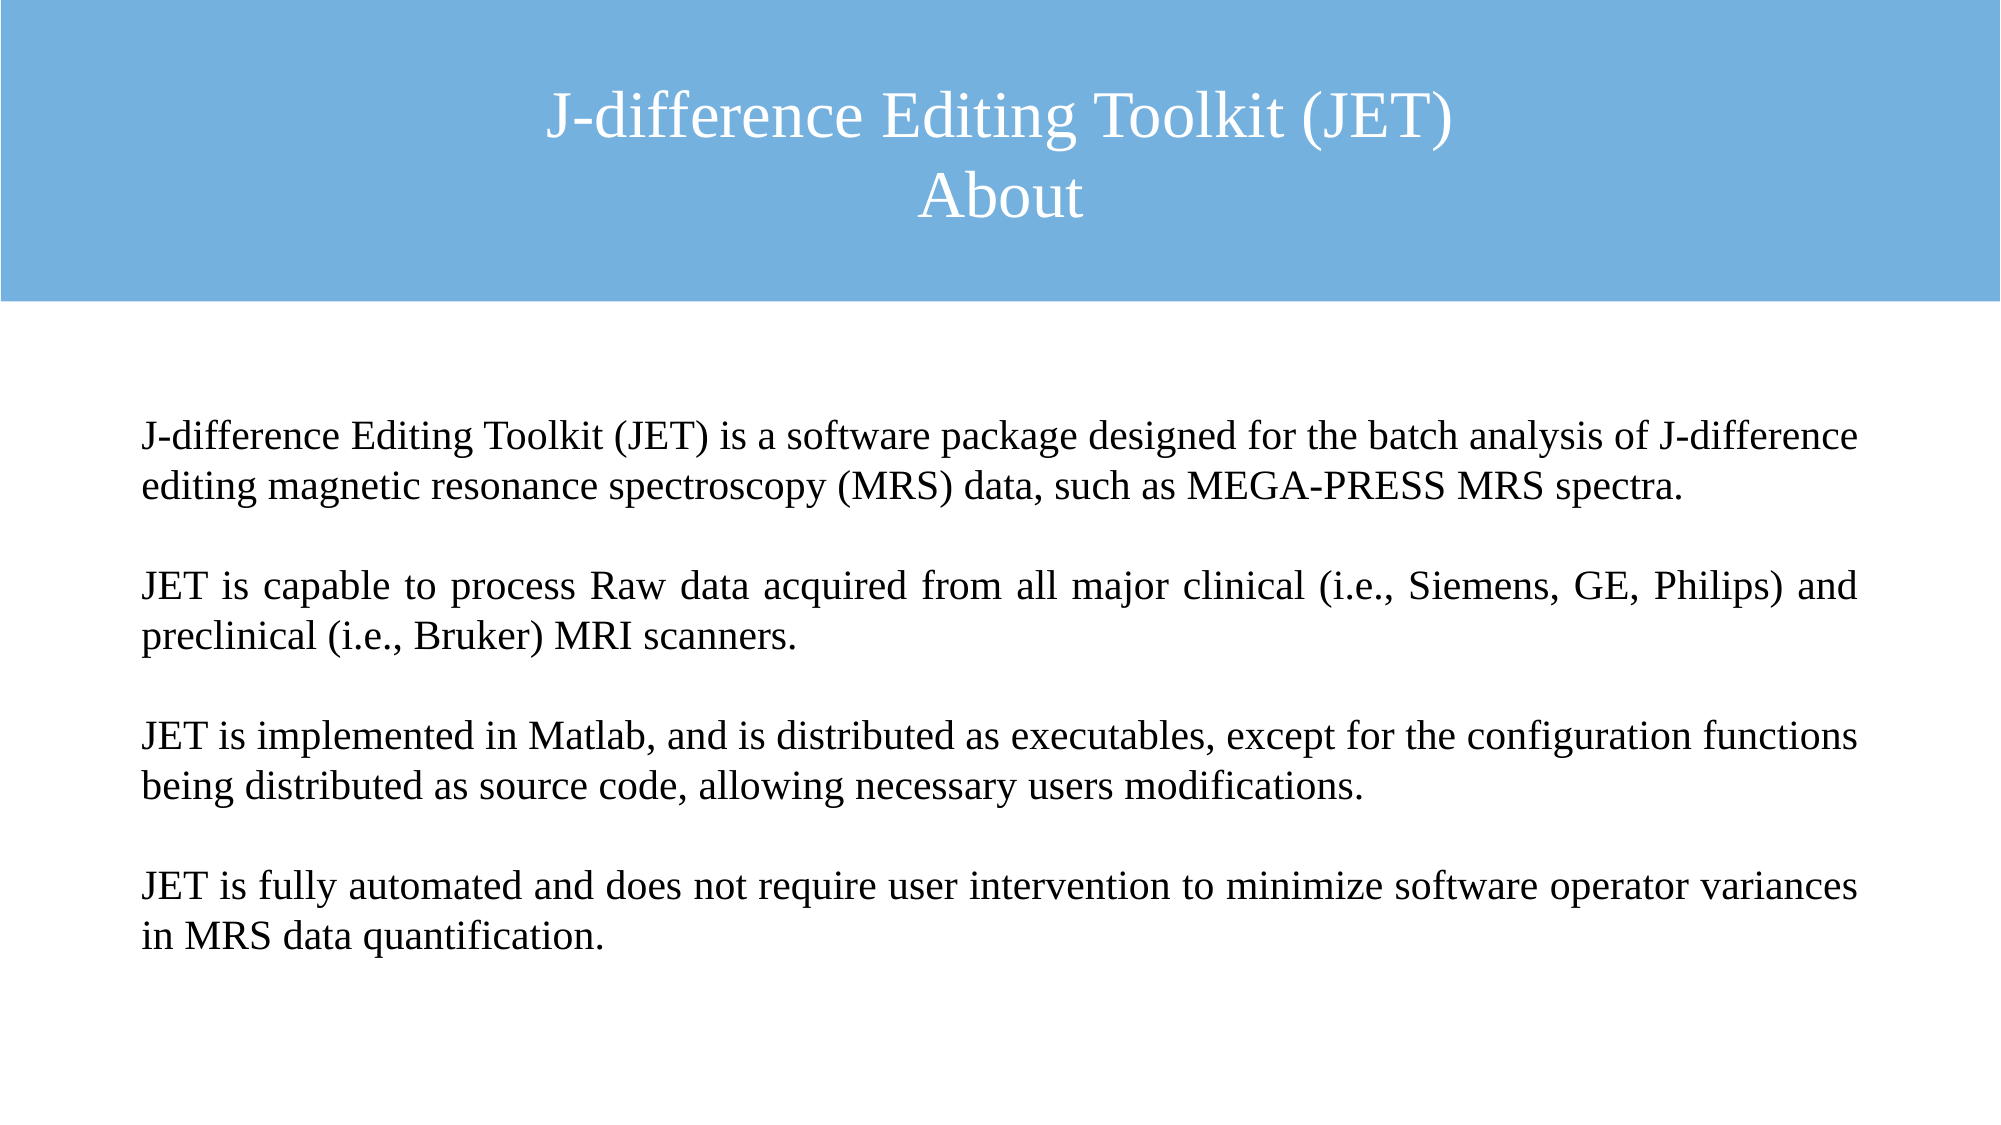

J-difference Editing Toolkit (JET)
About
J-difference Editing Toolkit (JET) is a software package designed for the batch analysis of J-difference editing magnetic resonance spectroscopy (MRS) data, such as MEGA-PRESS MRS spectra.

JET is capable to process Raw data acquired from all major clinical (i.e., Siemens, GE, Philips) and preclinical (i.e., Bruker) MRI scanners.

JET is implemented in Matlab, and is distributed as executables, except for the configuration functions being distributed as source code, allowing necessary users modifications.

JET is fully automated and does not require user intervention to minimize software operator variances in MRS data quantification.